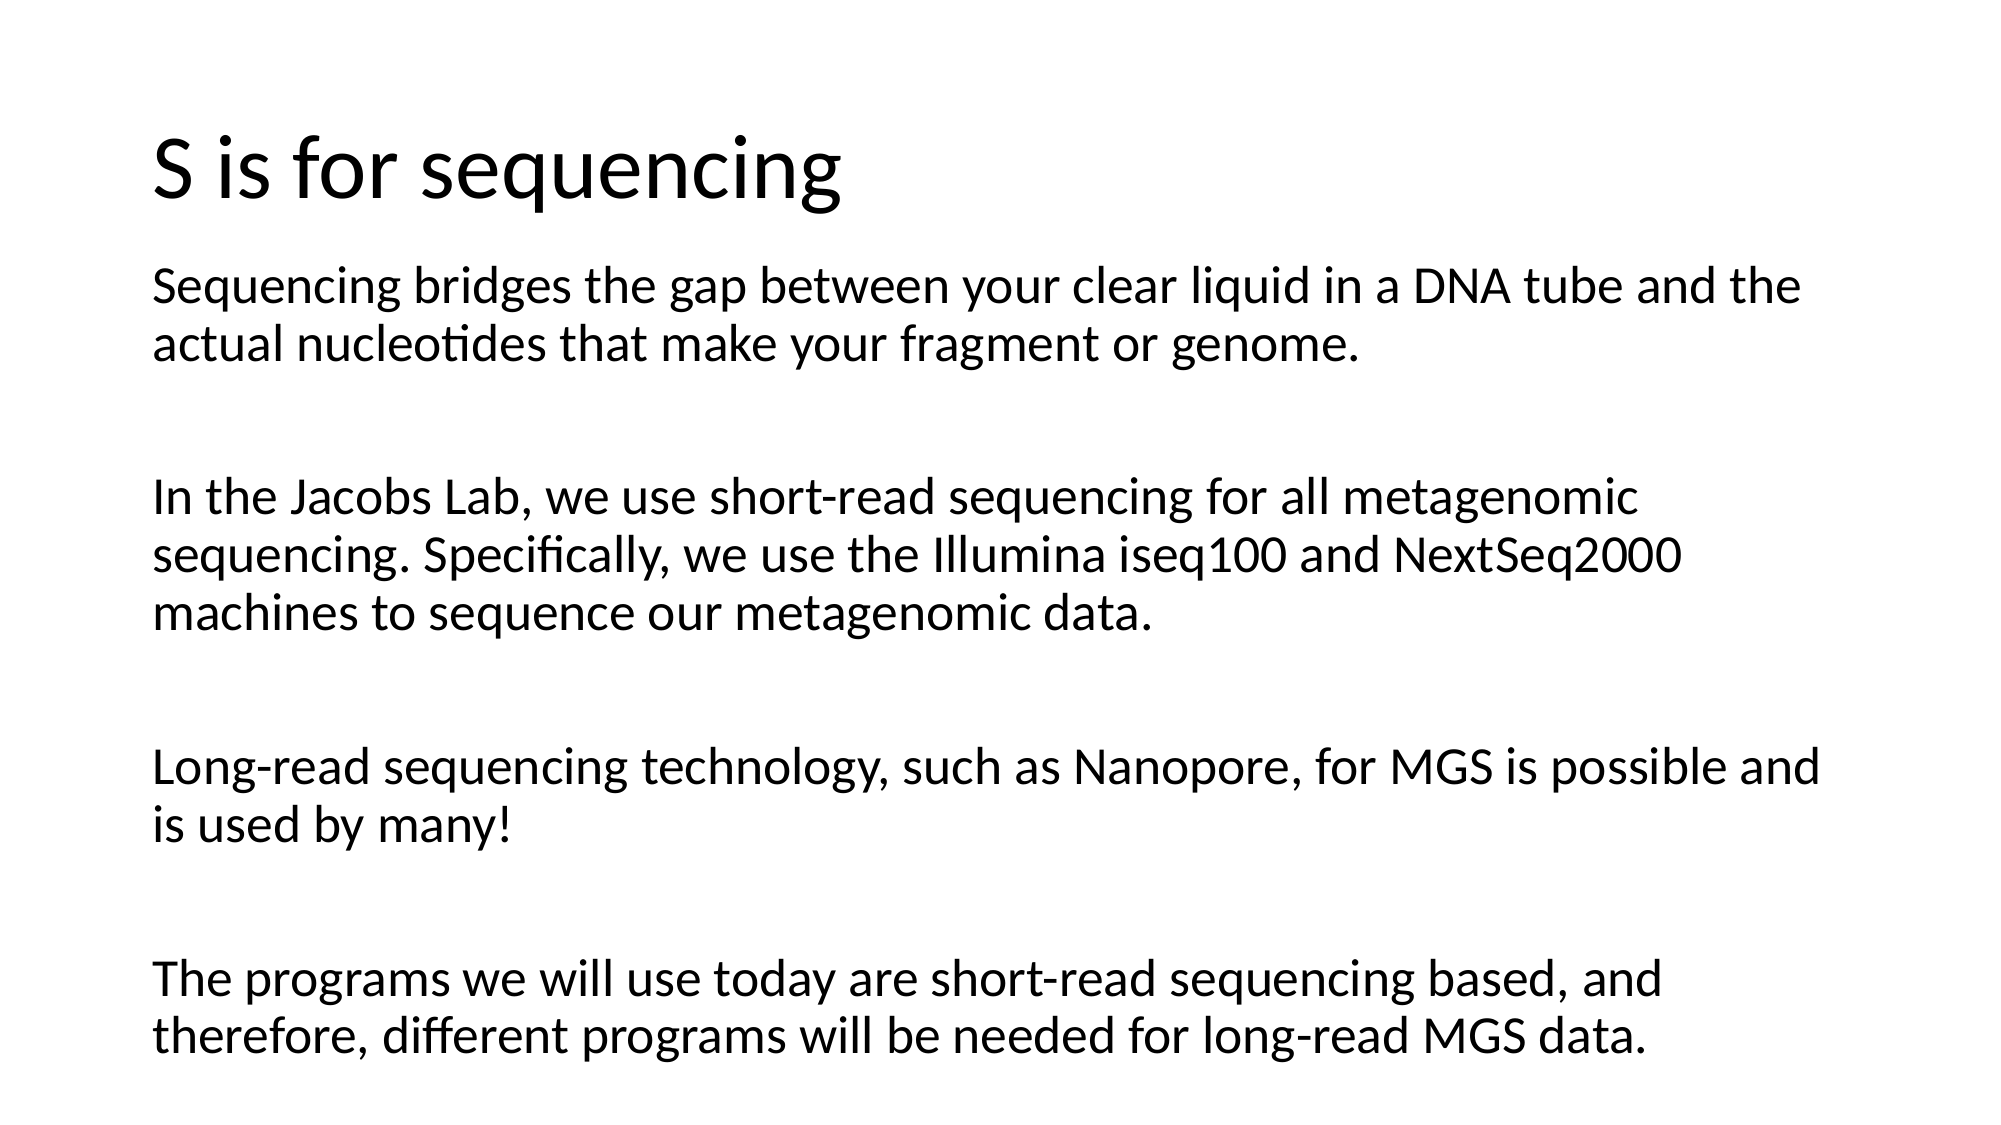

# S is for sequencing
Sequencing bridges the gap between your clear liquid in a DNA tube and the actual nucleotides that make your fragment or genome.

In the Jacobs Lab, we use short-read sequencing for all metagenomic sequencing. Specifically, we use the Illumina iseq100 and NextSeq2000 machines to sequence our metagenomic data.

Long-read sequencing technology, such as Nanopore, for MGS is possible and is used by many!

The programs we will use today are short-read sequencing based, and therefore, different programs will be needed for long-read MGS data.